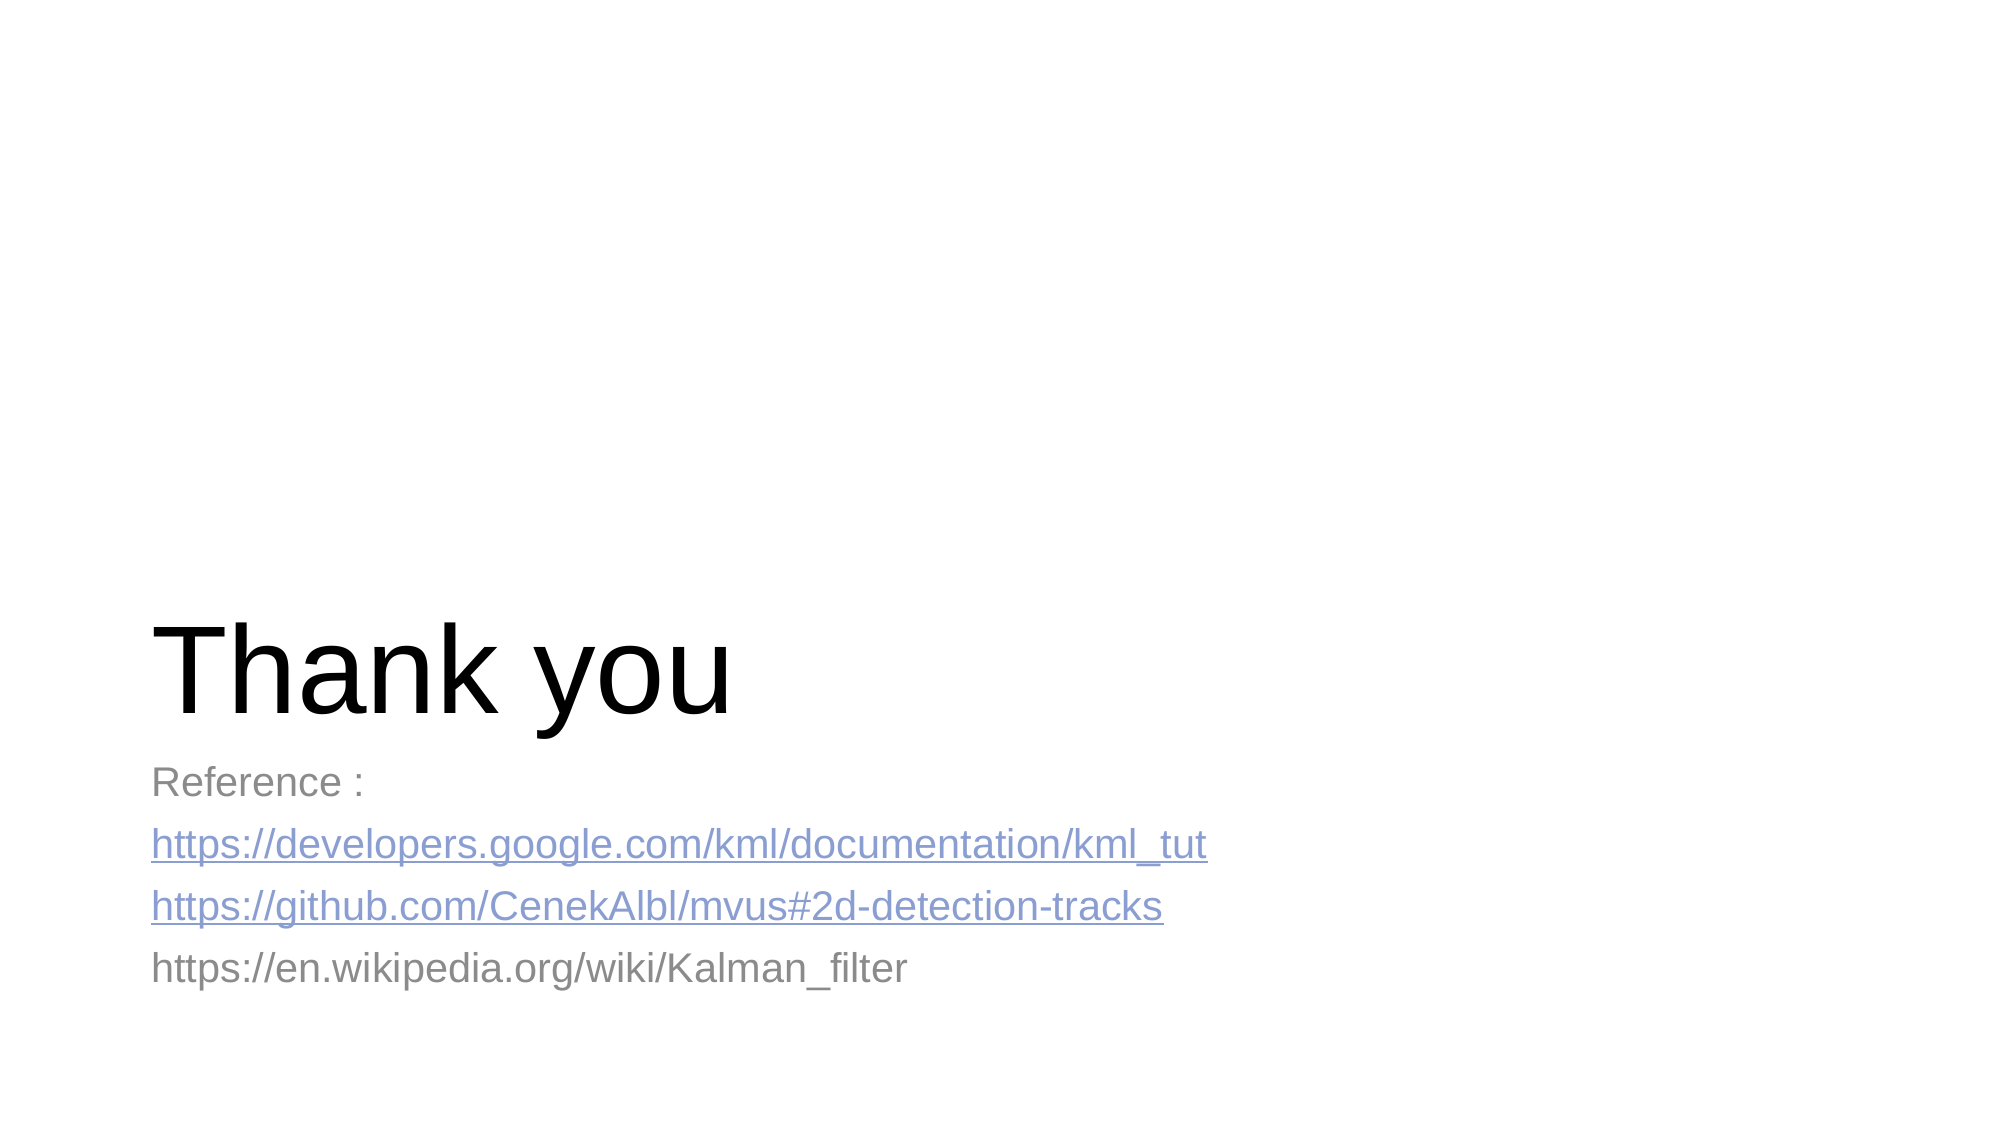

# Thank you
Reference :
https://developers.google.com/kml/documentation/kml_tut
https://github.com/CenekAlbl/mvus#2d-detection-tracks
https://en.wikipedia.org/wiki/Kalman_filter